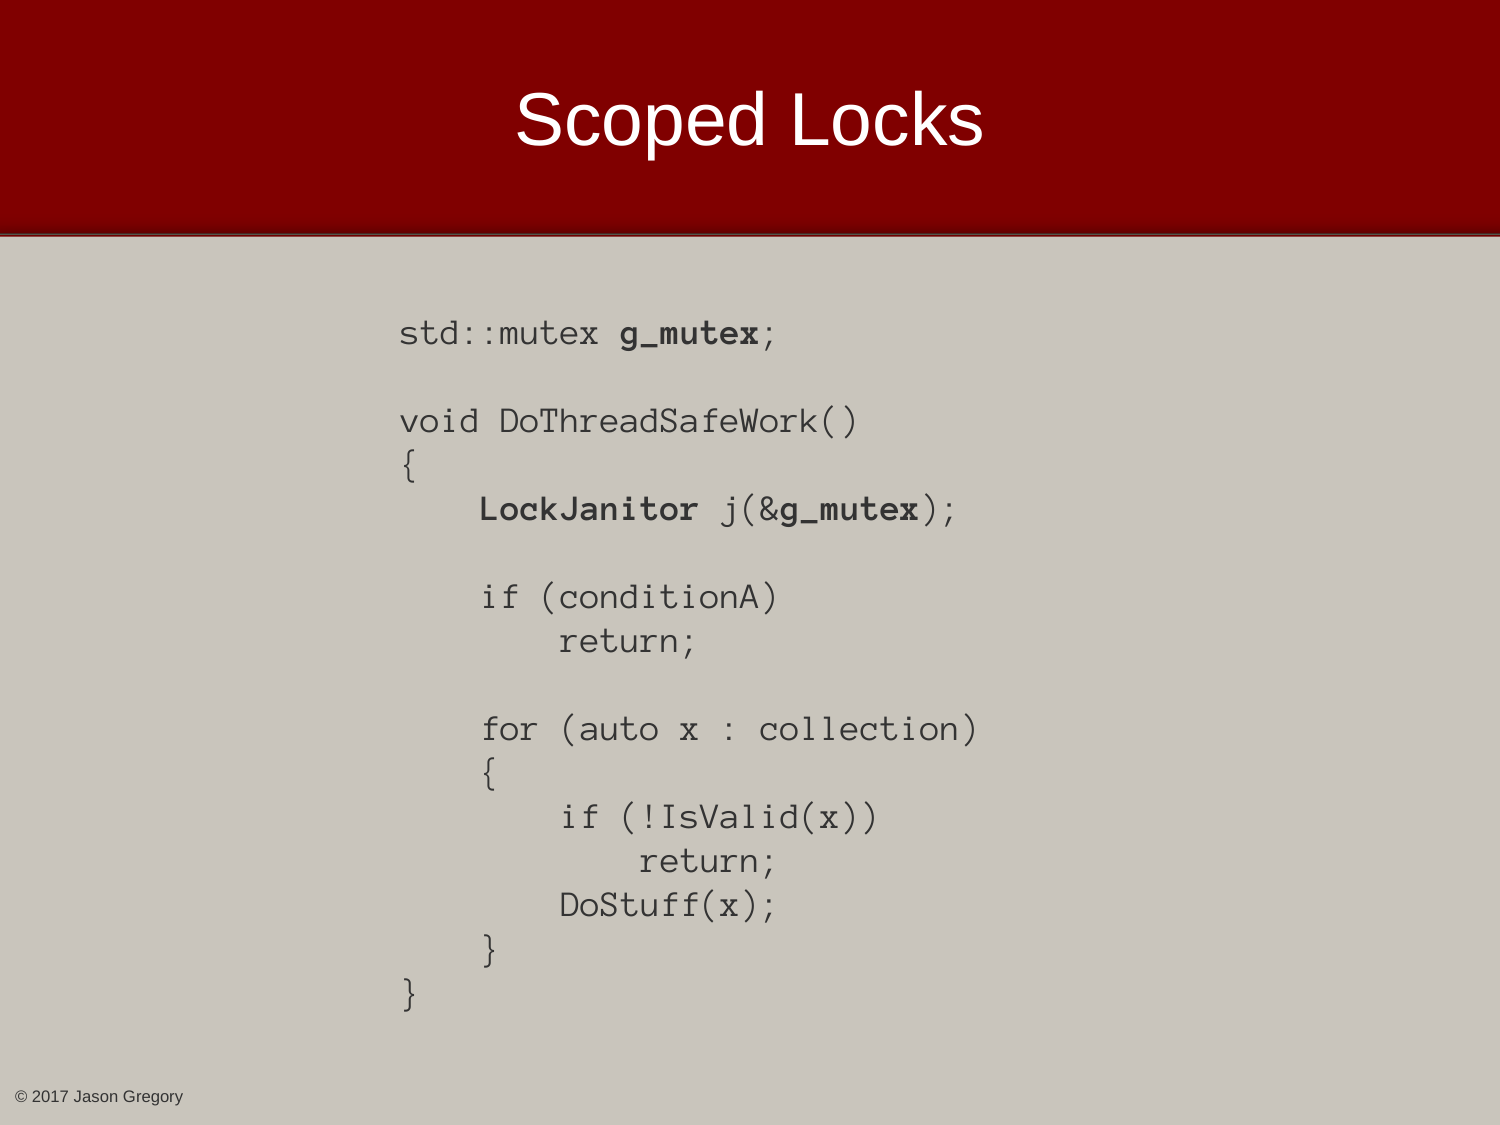

# Scoped Locks
std::mutex g_mutex;

void DoThreadSafeWork()
{
    LockJanitor j(&g_mutex);
    if (conditionA)
        return;

    for (auto x : collection)
    {
        if (!IsValid(x))
            return;
        DoStuff(x);
    }
}
© 2017 Jason Gregory